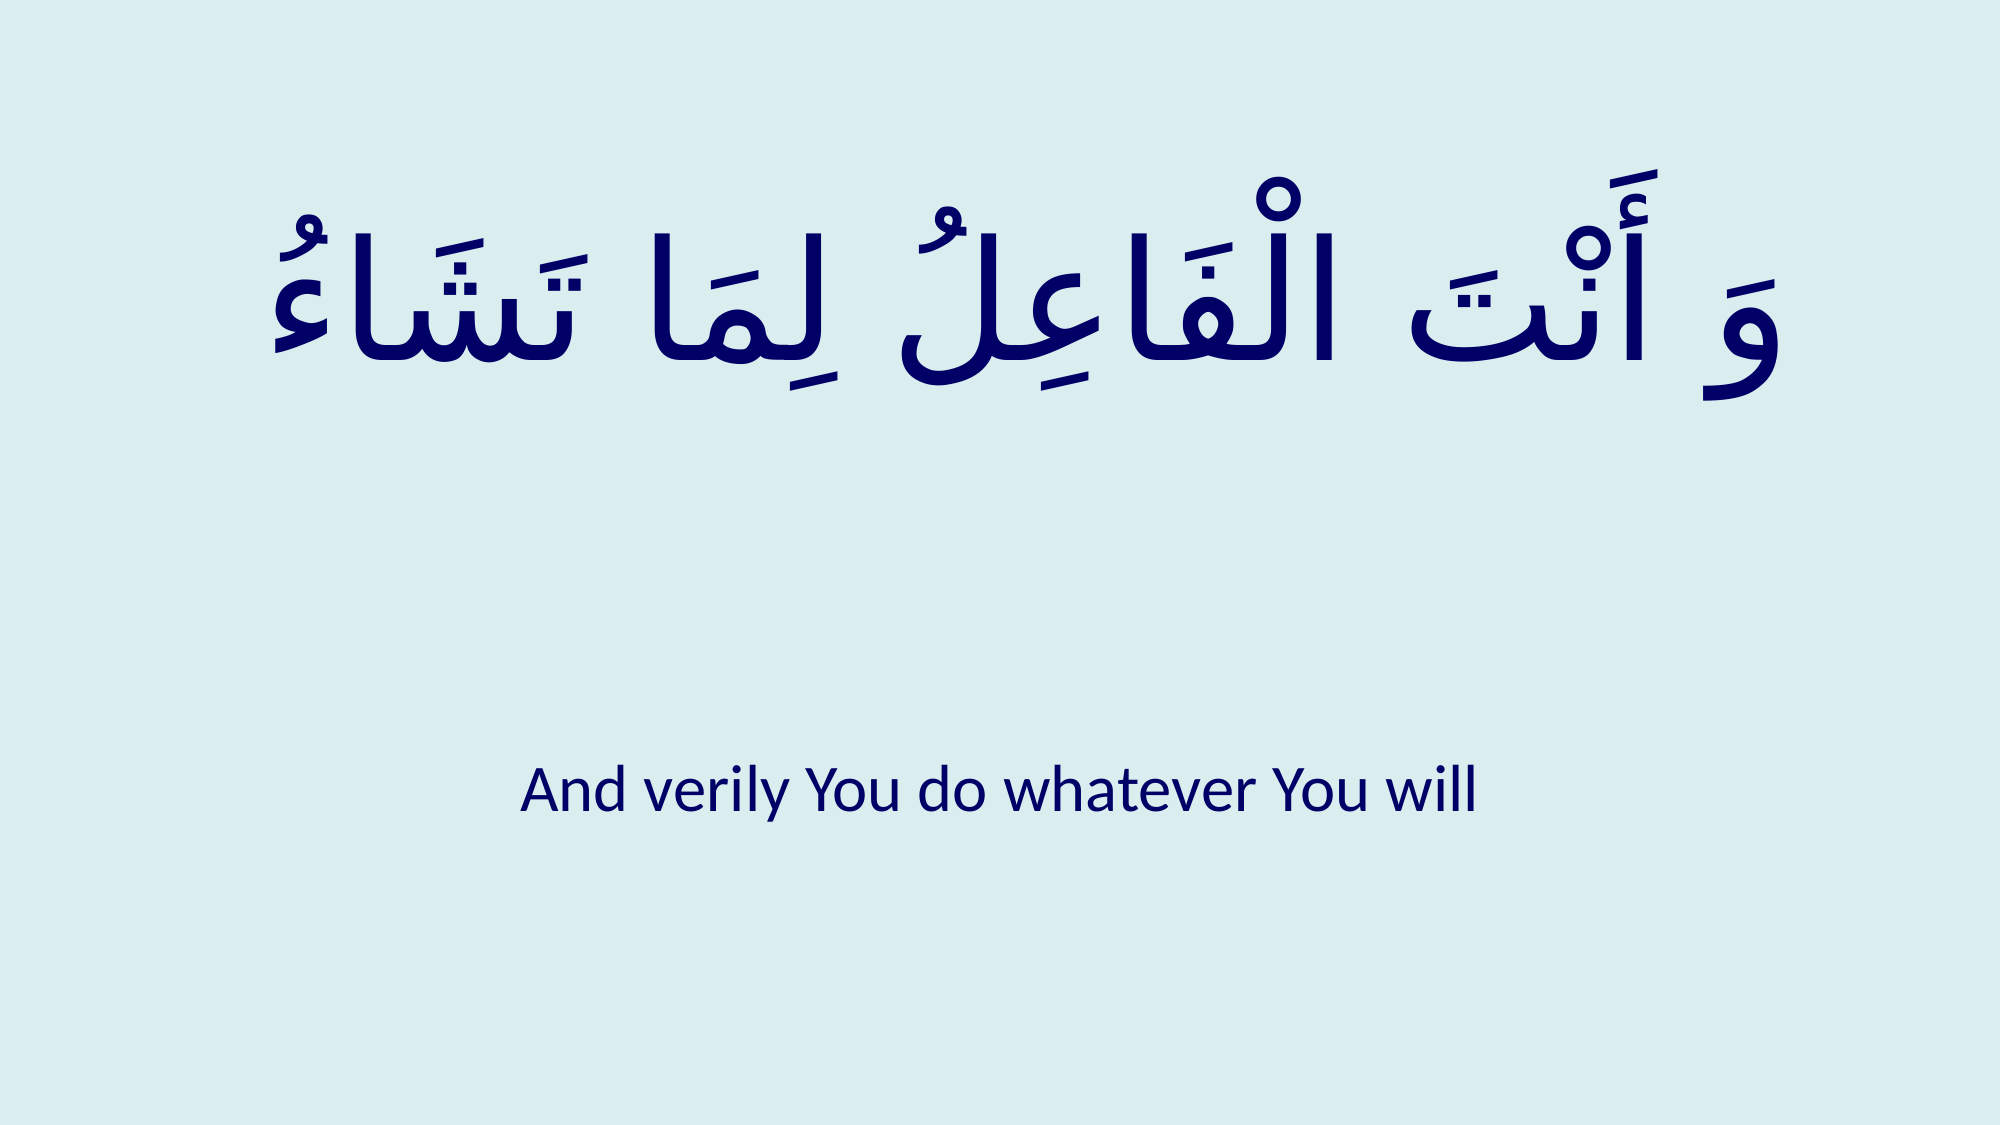

# وَ أَنْتَ الْفَاعِلُ لِمَا تَشَاءُ
And verily You do whatever You will